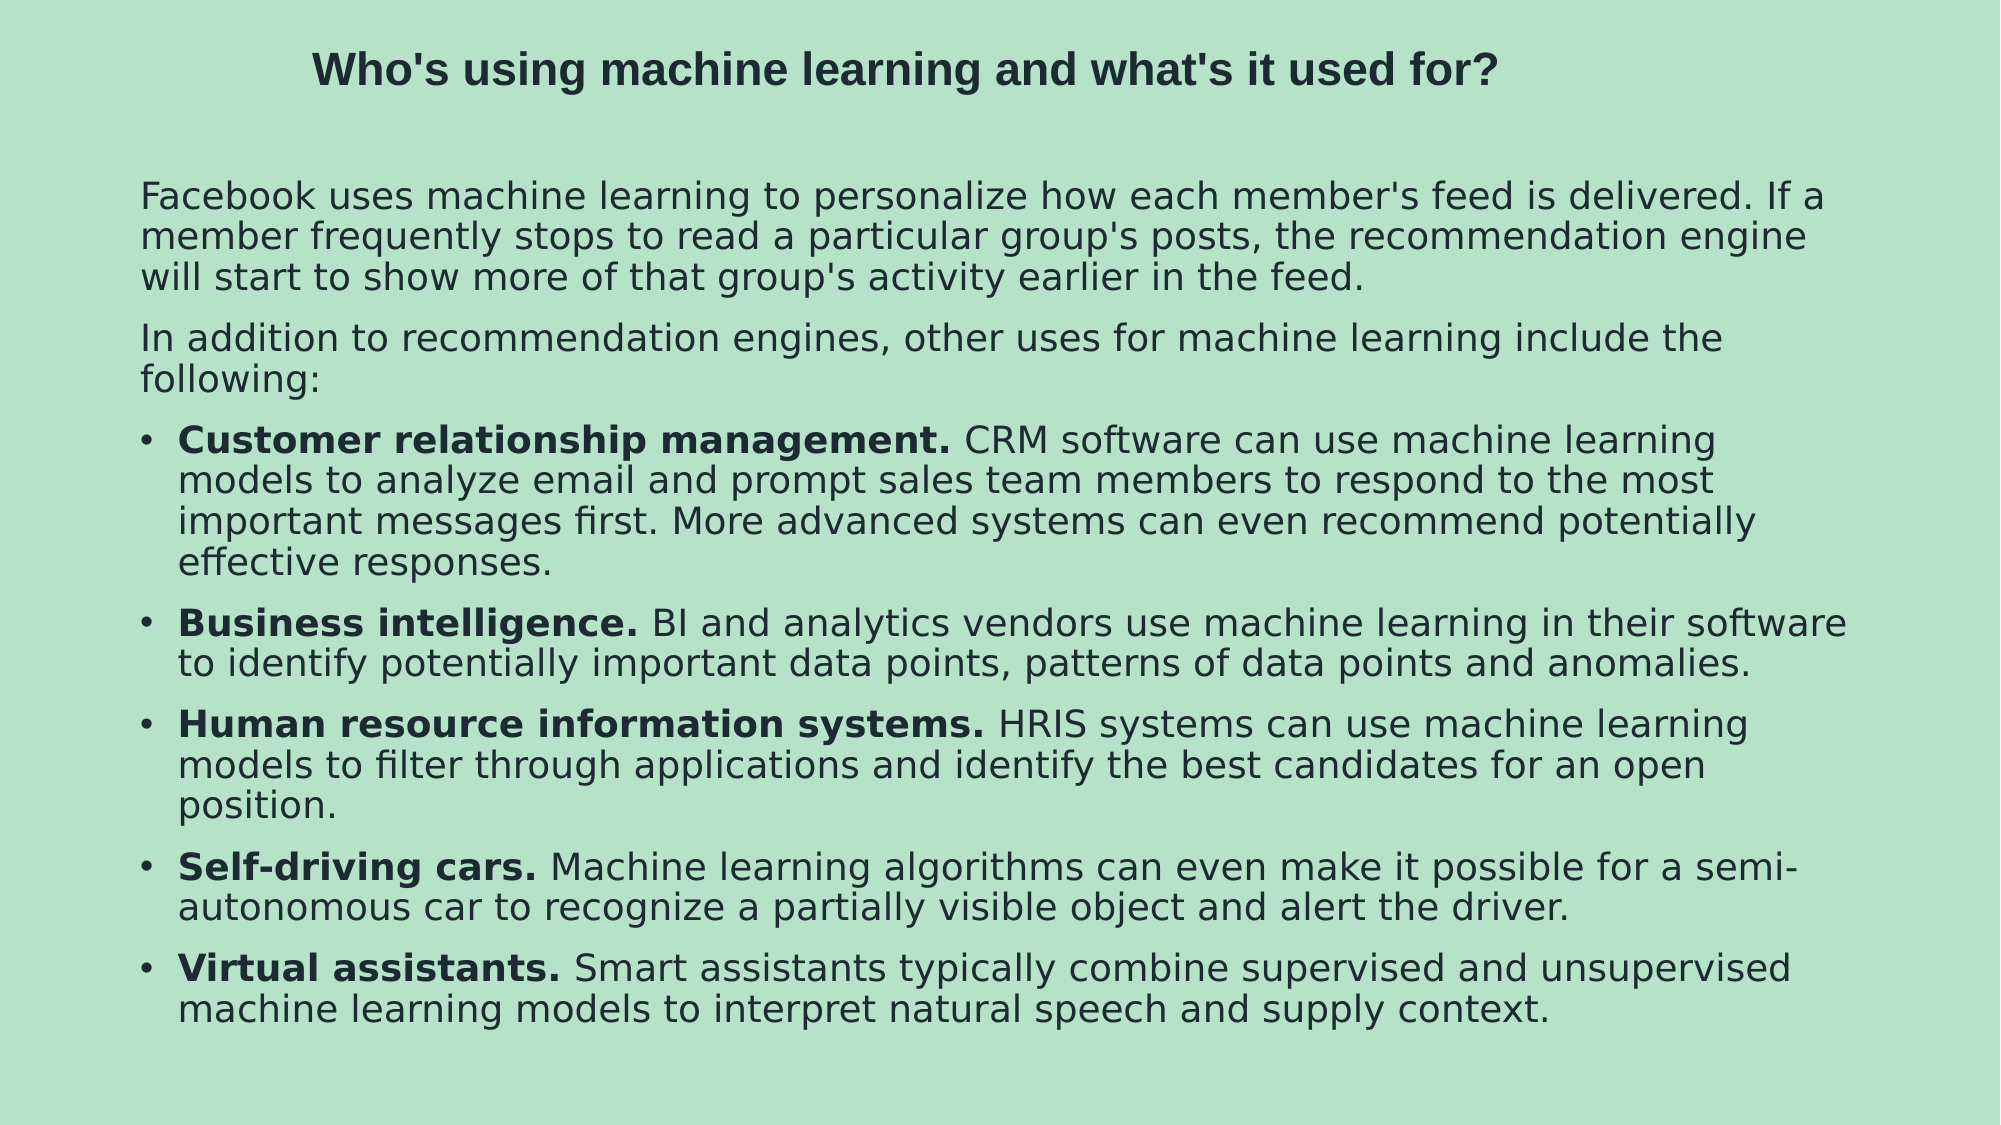

# Who's using machine learning and what's it used for?

Facebook uses machine learning to personalize how each member's feed is delivered. If a member frequently stops to read a particular group's posts, the recommendation engine will start to show more of that group's activity earlier in the feed.
In addition to recommendation engines, other uses for machine learning include the following:
Customer relationship management. CRM software can use machine learning models to analyze email and prompt sales team members to respond to the most important messages first. More advanced systems can even recommend potentially effective responses.
Business intelligence. BI and analytics vendors use machine learning in their software to identify potentially important data points, patterns of data points and anomalies.
Human resource information systems. HRIS systems can use machine learning models to filter through applications and identify the best candidates for an open position.
Self-driving cars. Machine learning algorithms can even make it possible for a semi-autonomous car to recognize a partially visible object and alert the driver.
Virtual assistants. Smart assistants typically combine supervised and unsupervised machine learning models to interpret natural speech and supply context.